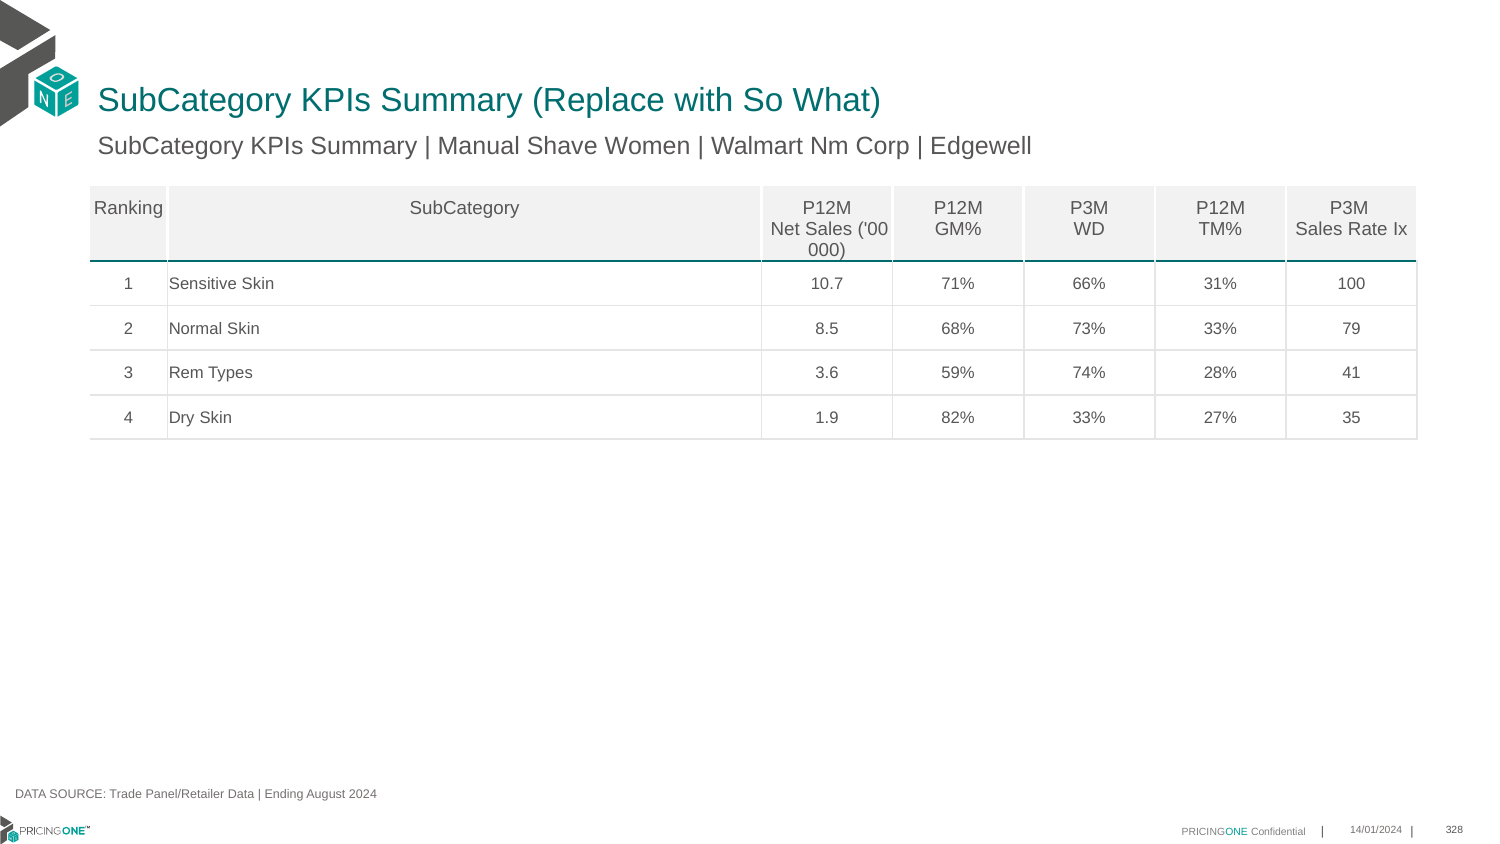

# SubCategory KPIs Summary (Replace with So What)
SubCategory KPIs Summary | Manual Shave Women | Walmart Nm Corp | Edgewell
| Ranking | SubCategory | P12M Net Sales ('00 000) | P12M GM% | P3M WD | P12M TM% | P3M Sales Rate Ix |
| --- | --- | --- | --- | --- | --- | --- |
| 1 | Sensitive Skin | 10.7 | 71% | 66% | 31% | 100 |
| 2 | Normal Skin | 8.5 | 68% | 73% | 33% | 79 |
| 3 | Rem Types | 3.6 | 59% | 74% | 28% | 41 |
| 4 | Dry Skin | 1.9 | 82% | 33% | 27% | 35 |
DATA SOURCE: Trade Panel/Retailer Data | Ending August 2024

14/01/2024
328